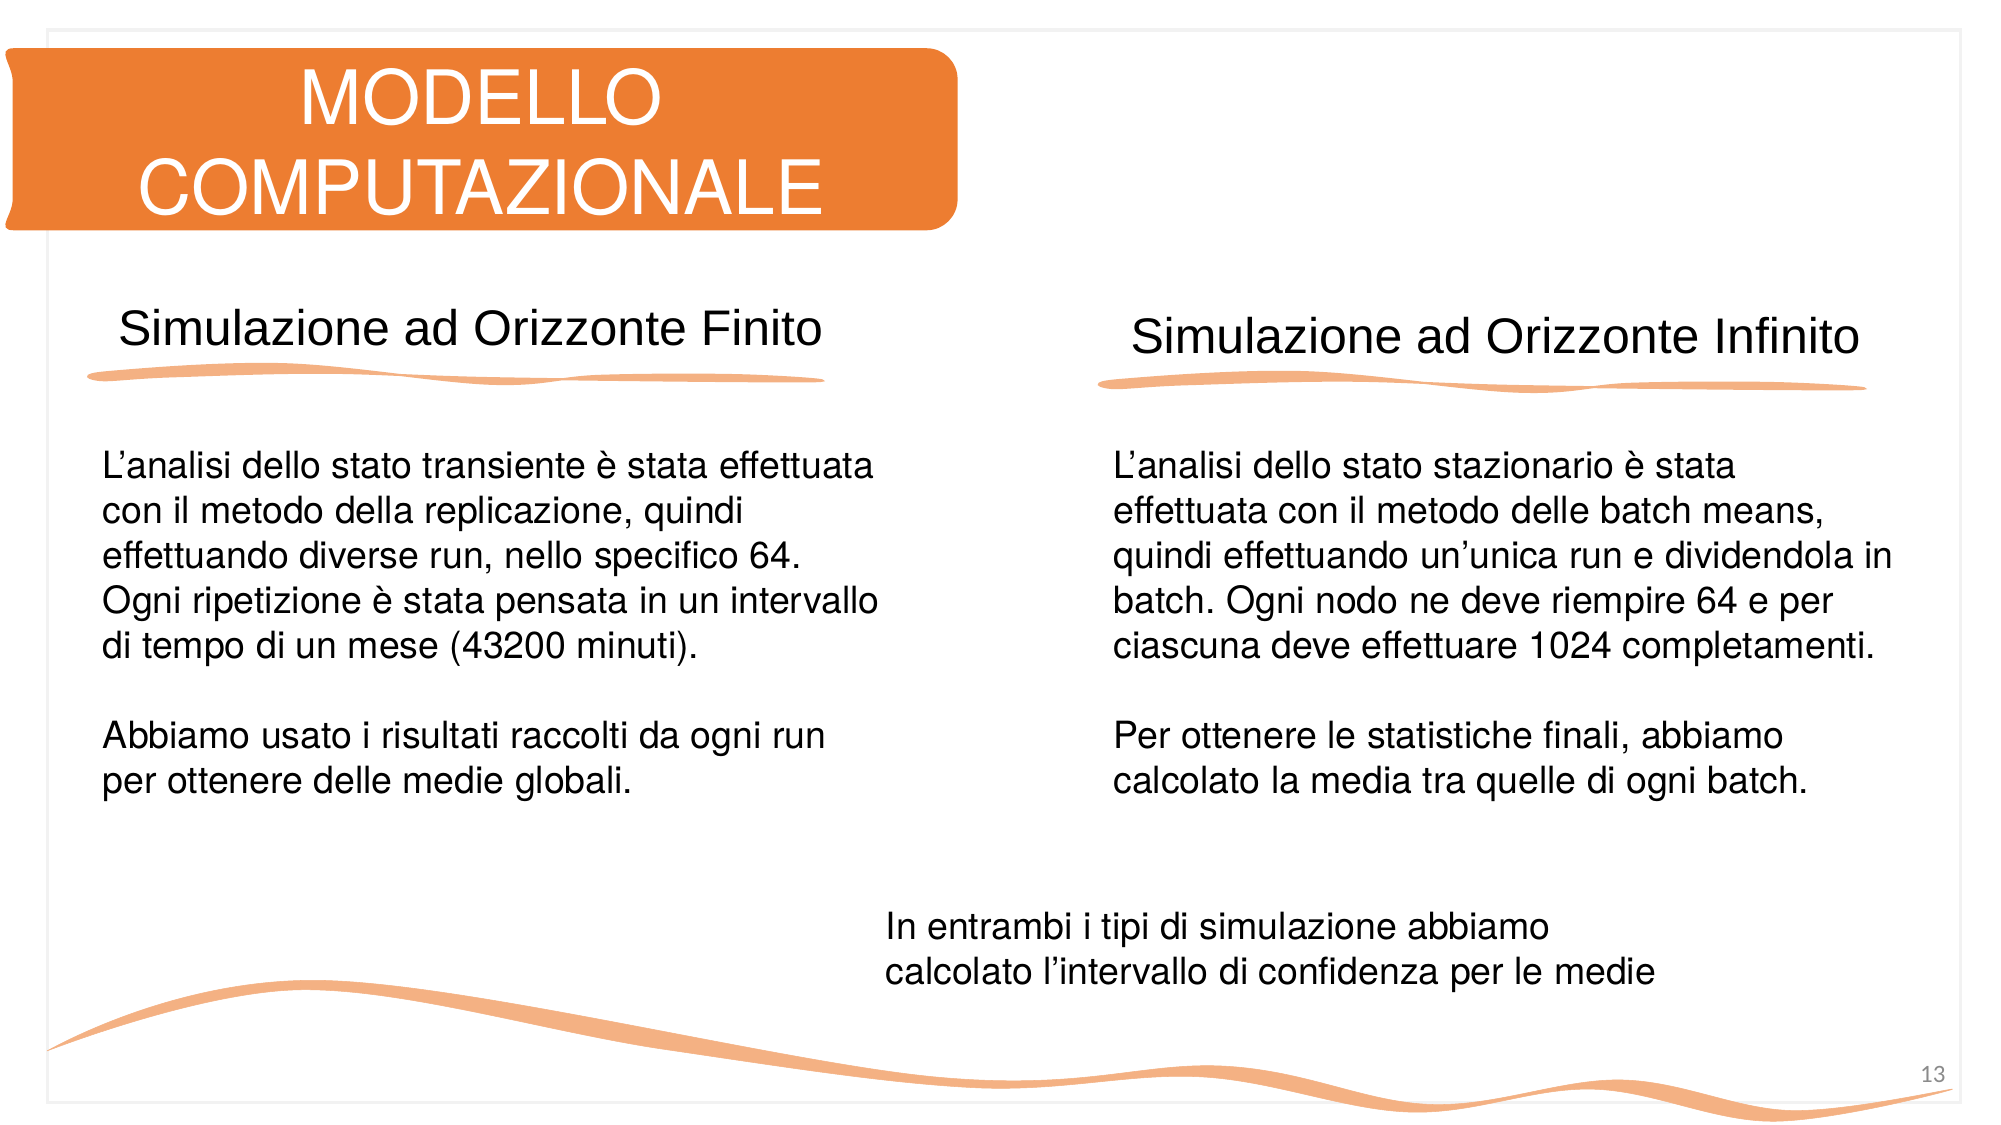

MODELLO
COMPUTAZIONALE
Simulazione ad Orizzonte Finito
Simulazione ad Orizzonte Infinito

L’analisi dello stato transiente è stata effettuata con il metodo della replicazione, quindi effettuando diverse run, nello specifico 64. Ogni ripetizione è stata pensata in un intervallo di tempo di un mese (43200 minuti).

Abbiamo usato i risultati raccolti da ogni run per ottenere delle medie globali.
L’analisi dello stato stazionario è stata effettuata con il metodo delle batch means, quindi effettuando un’unica run e dividendola in batch. Ogni nodo ne deve riempire 64 e per ciascuna deve effettuare 1024 completamenti.

Per ottenere le statistiche finali, abbiamo calcolato la media tra quelle di ogni batch.
In entrambi i tipi di simulazione abbiamo calcolato l’intervallo di confidenza per le medie

13